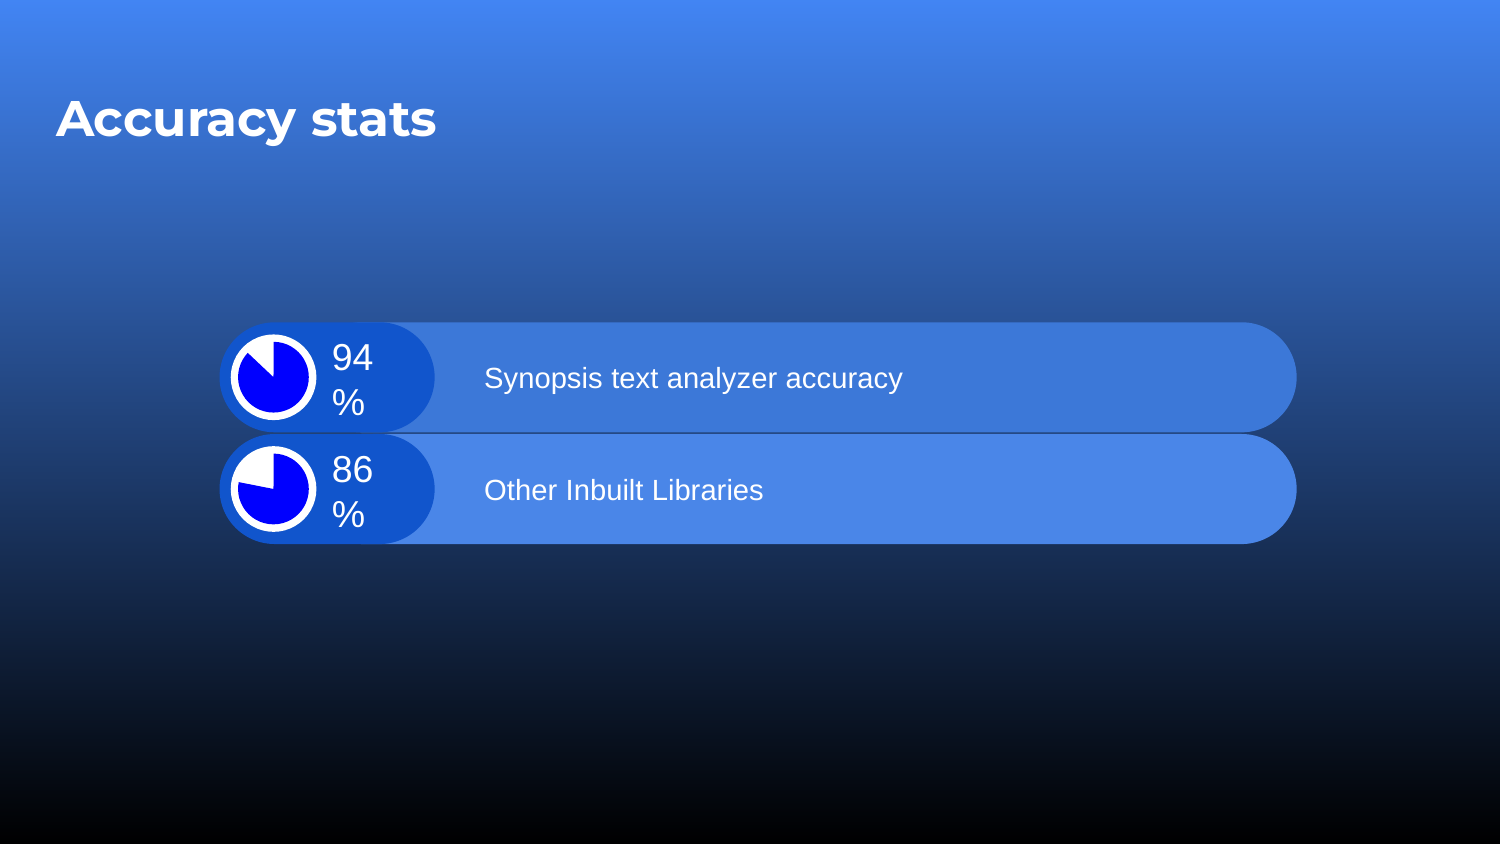

# Accuracy stats

94%
Synopsis text analyzer accuracy

86%
Other Inbuilt Libraries